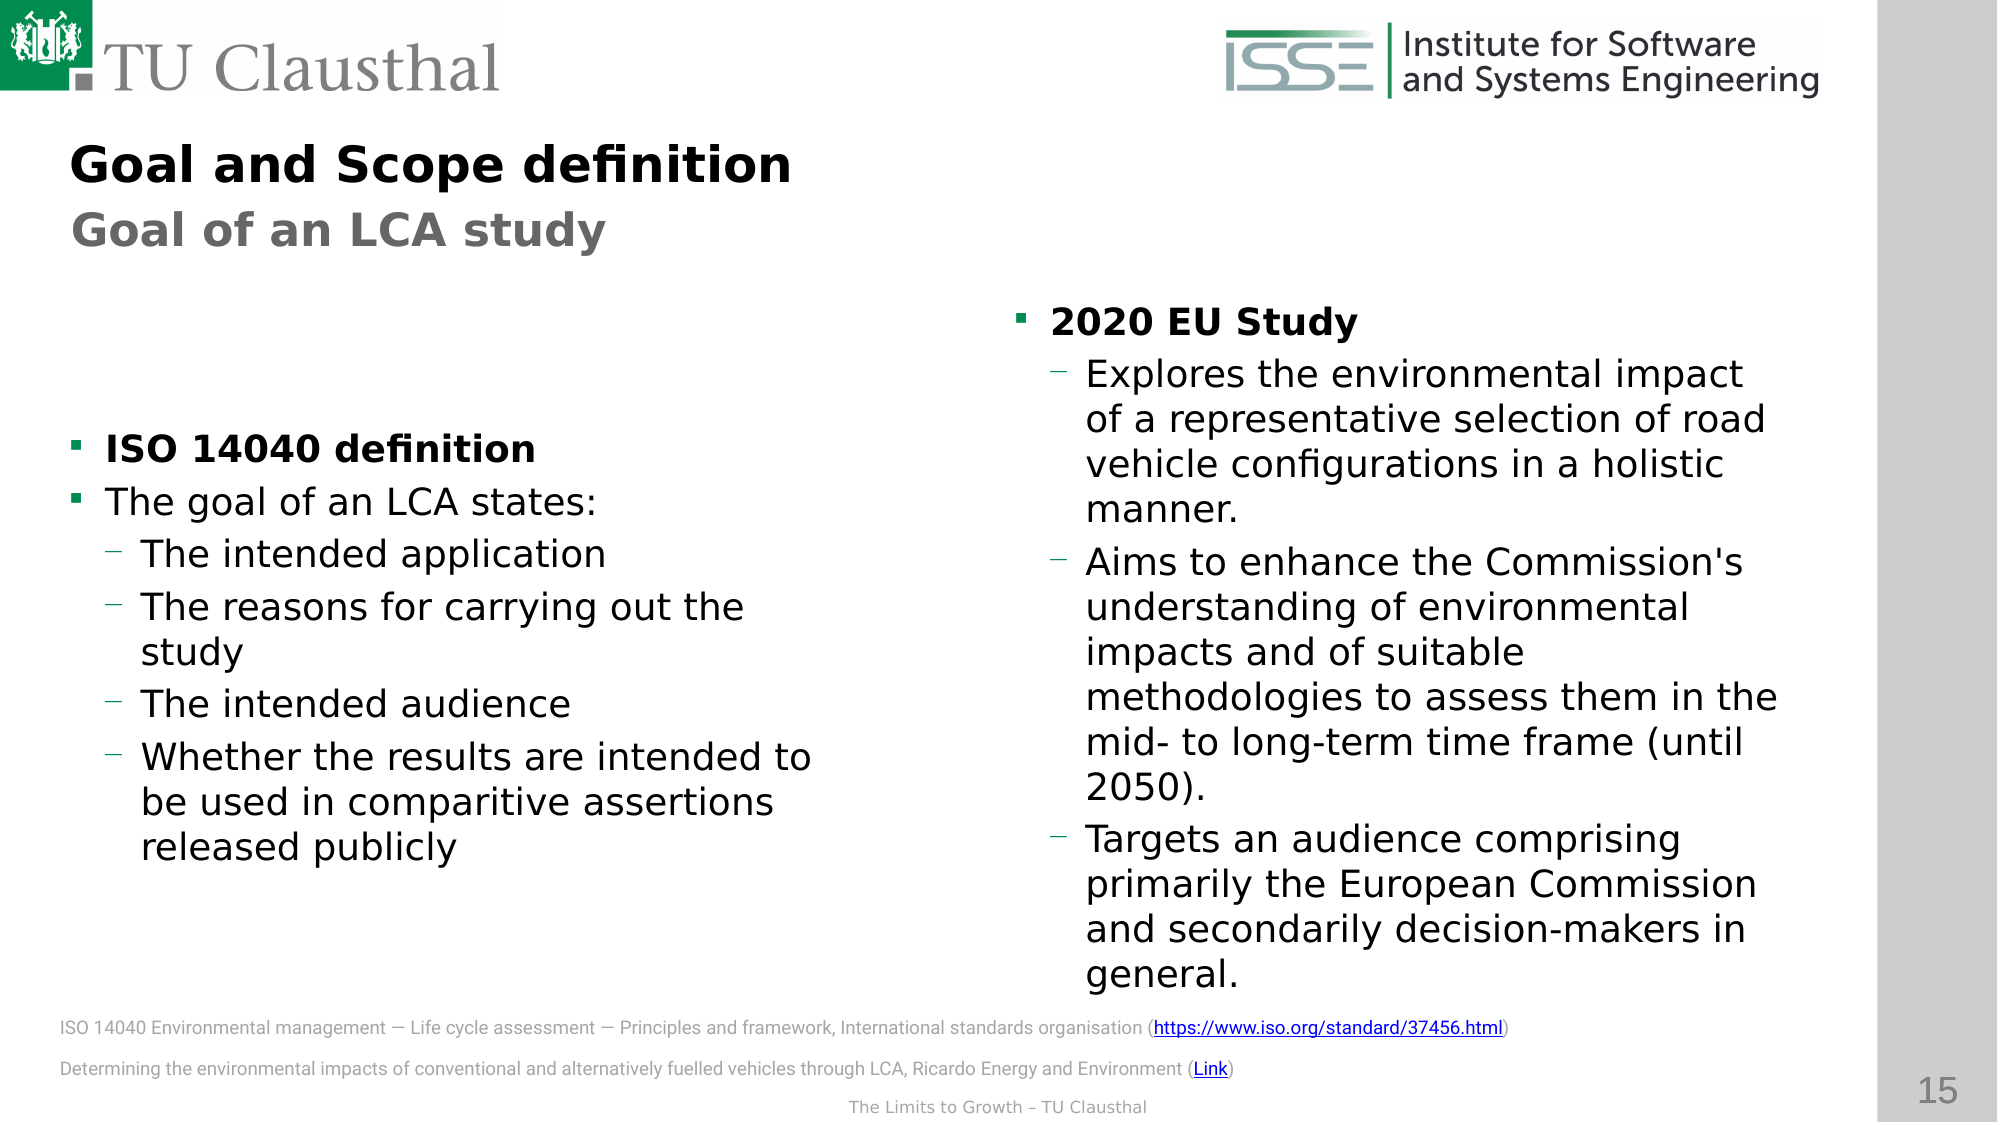

Goal and Scope definition
Goal of an LCA study

ISO 14040 definition
The goal of an LCA states:
The intended application
The reasons for carrying out the study
The intended audience
Whether the results are intended to be used in comparitive assertions released publicly

2020 EU Study
Explores the environmental impact of a representative selection of road vehicle configurations in a holistic manner.
Aims to enhance the Commission's understanding of environmental impacts and of suitable methodologies to assess them in the mid- to long-term time frame (until 2050).
Targets an audience comprising primarily the European Commission and secondarily decision-makers in general.
ISO 14040 Environmental management — Life cycle assessment — Principles and framework, International standards organisation (https://www.iso.org/standard/37456.html)
Determining the environmental impacts of conventional and alternatively fuelled vehicles through LCA, Ricardo Energy and Environment (Link)